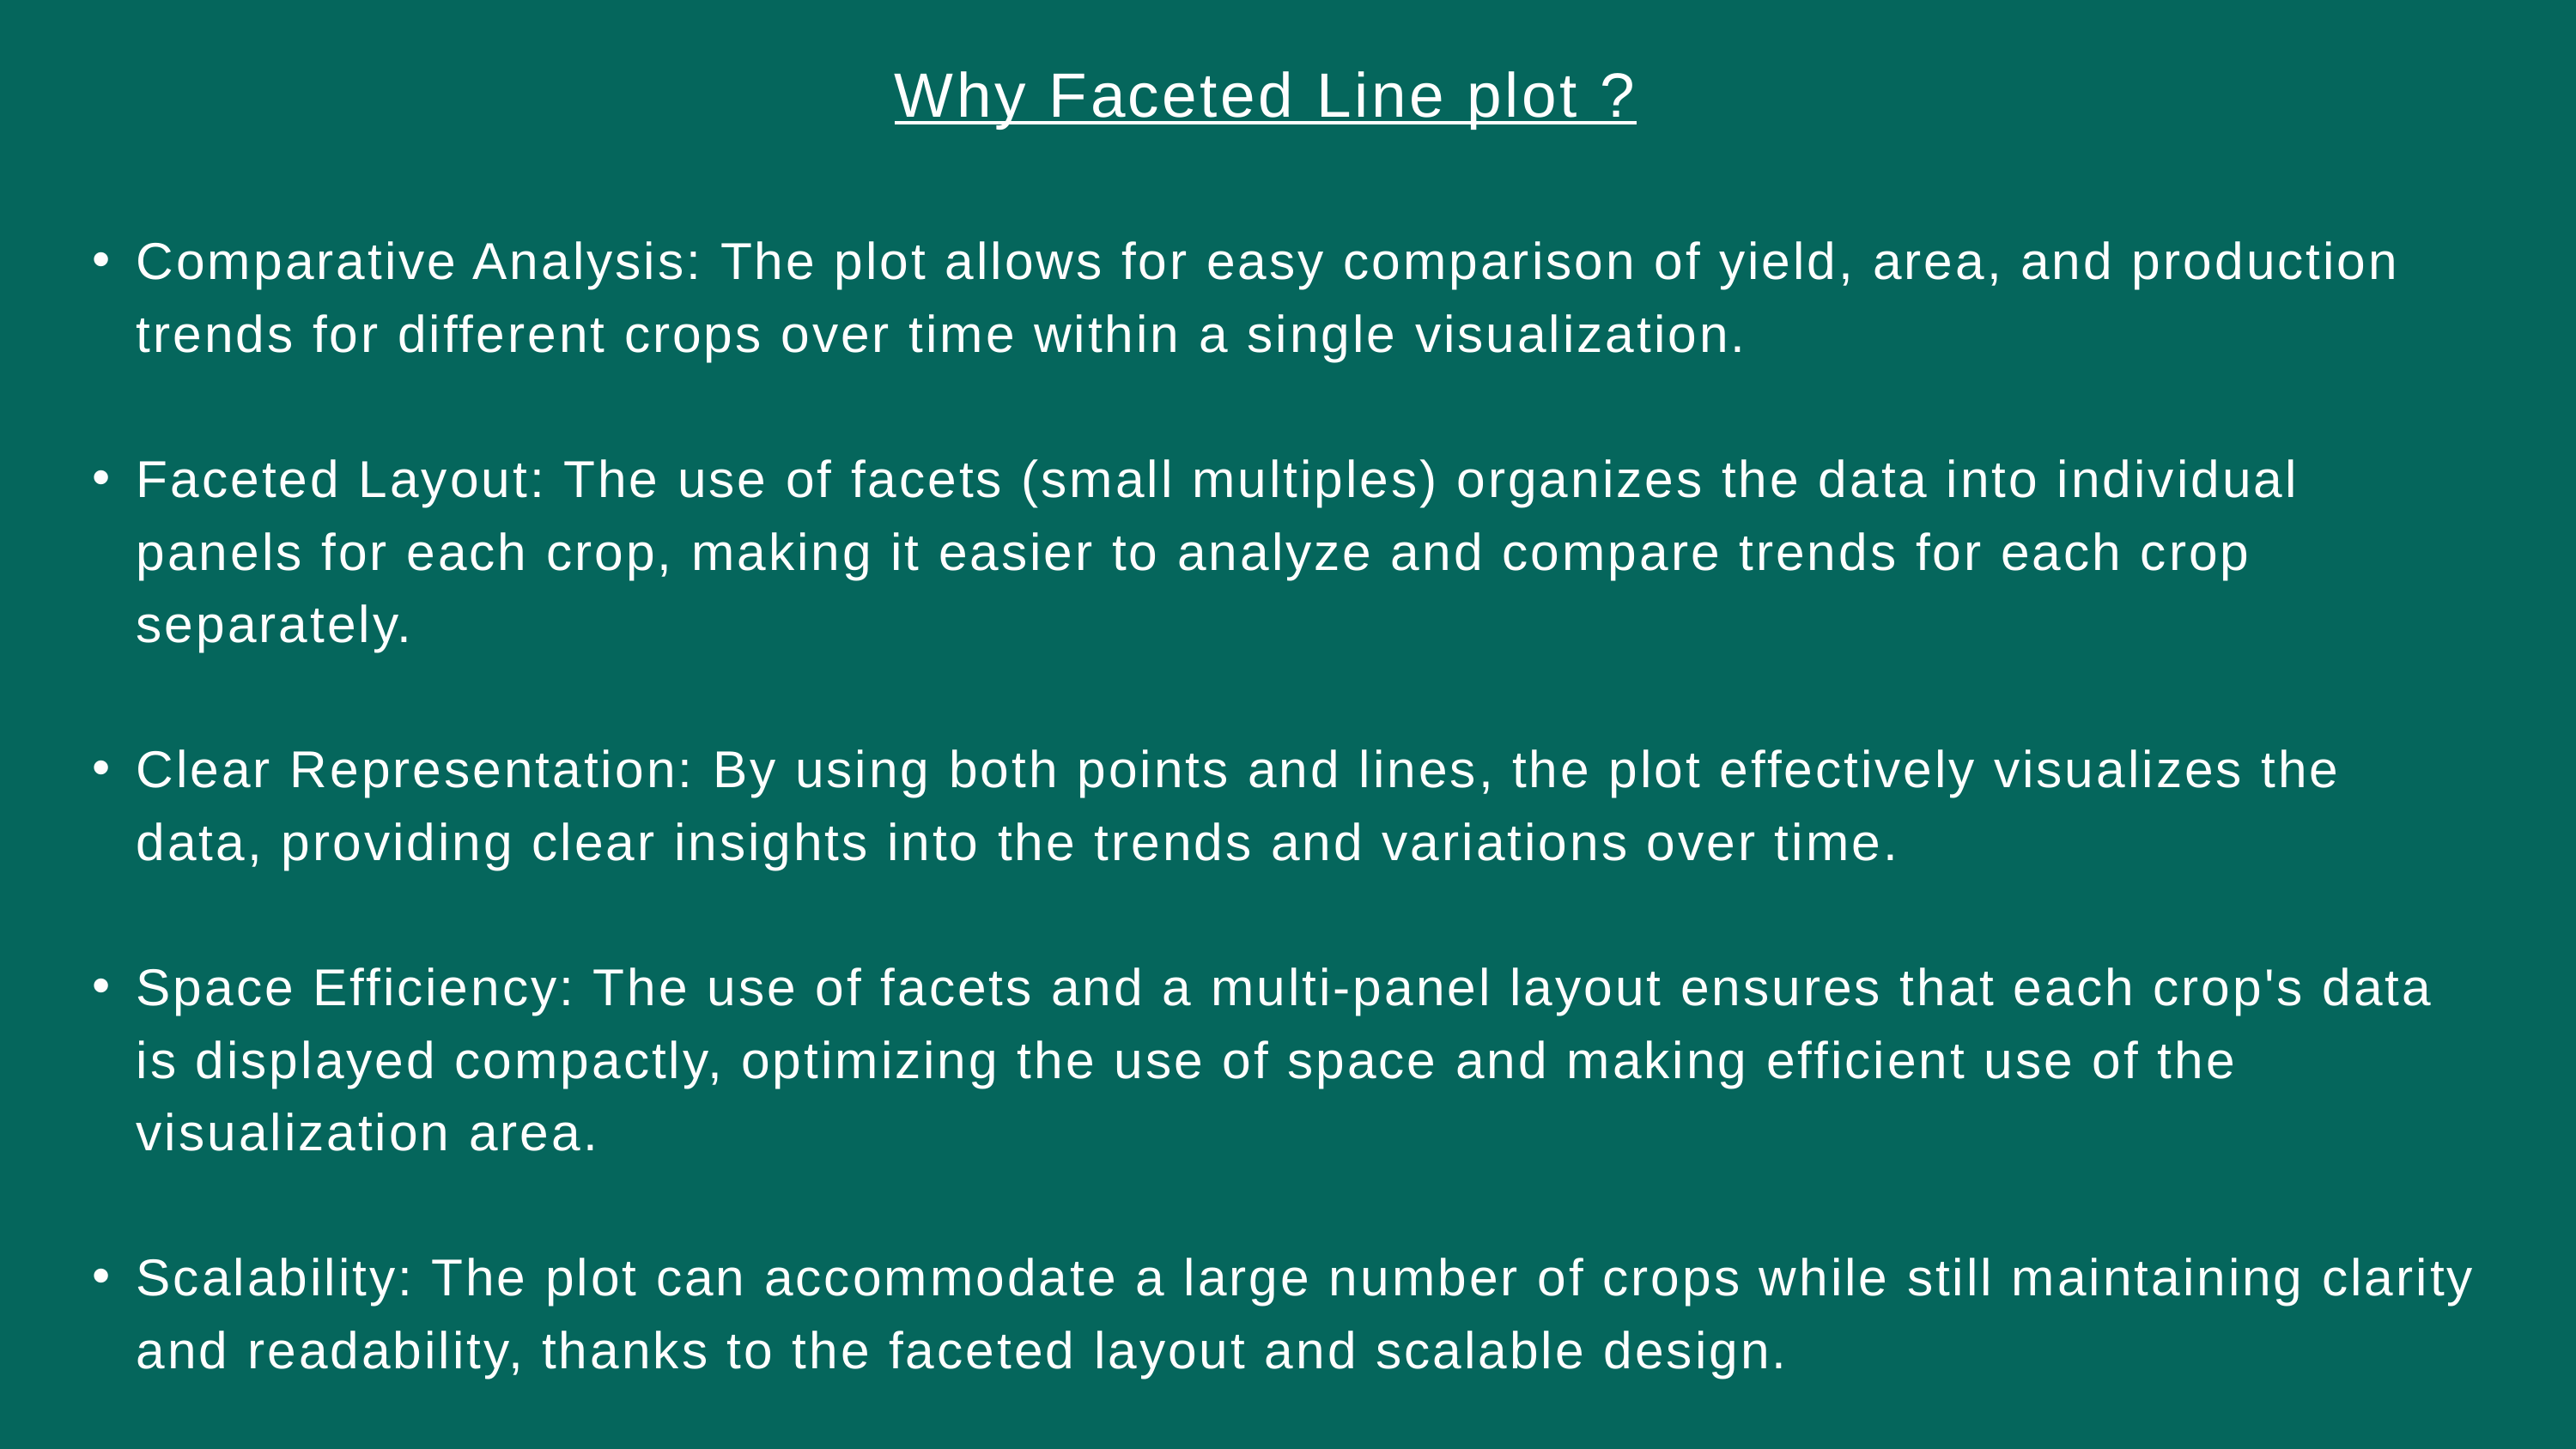

Why Faceted Line plot ?

Comparative Analysis: The plot allows for easy comparison of yield, area, and production trends for different crops over time within a single visualization.

Faceted Layout: The use of facets (small multiples) organizes the data into individual panels for each crop, making it easier to analyze and compare trends for each crop separately.

Clear Representation: By using both points and lines, the plot effectively visualizes the data, providing clear insights into the trends and variations over time.

Space Efficiency: The use of facets and a multi-panel layout ensures that each crop's data is displayed compactly, optimizing the use of space and making efficient use of the visualization area.

Scalability: The plot can accommodate a large number of crops while still maintaining clarity and readability, thanks to the faceted layout and scalable design.